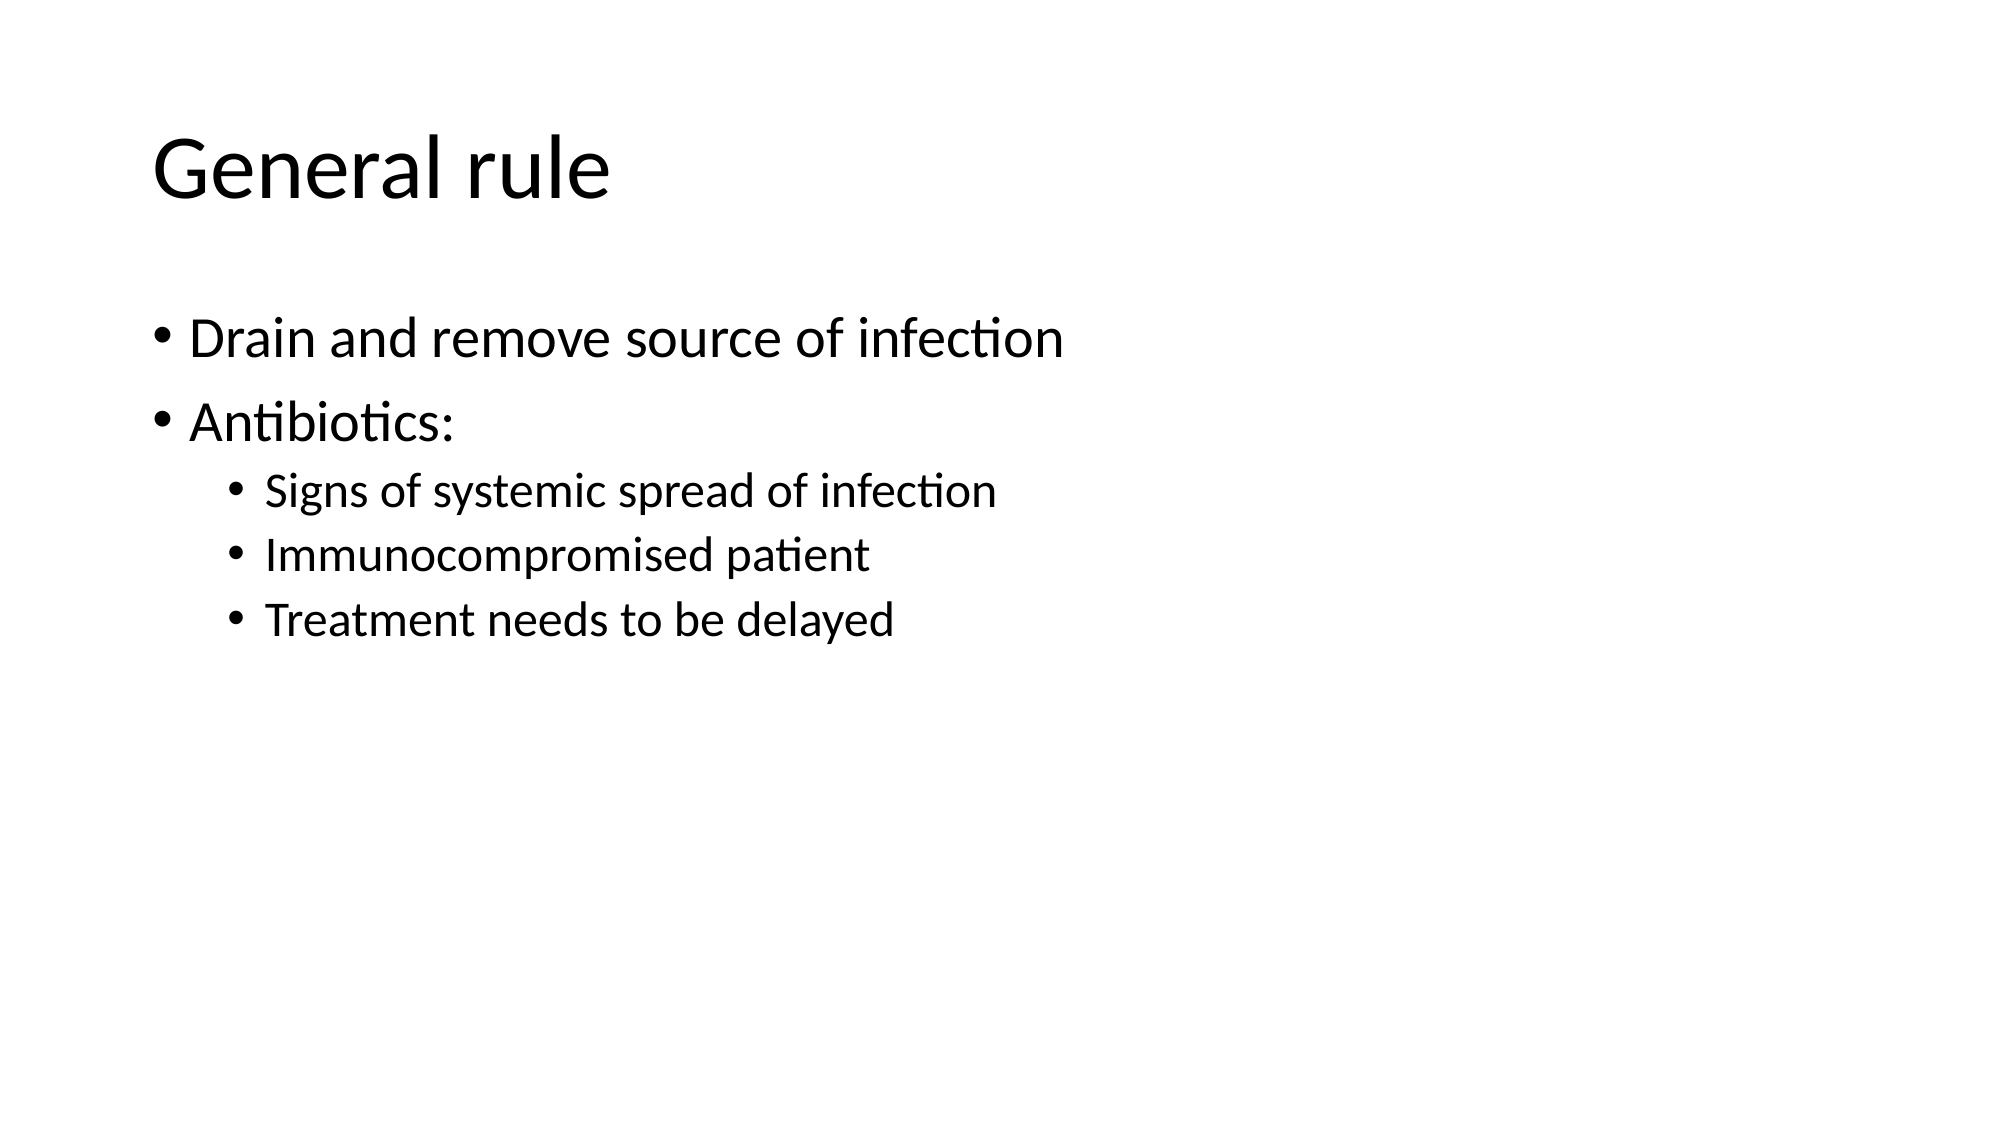

# General rule
Drain and remove source of infection
Antibiotics:
Signs of systemic spread of infection
Immunocompromised patient
Treatment needs to be delayed